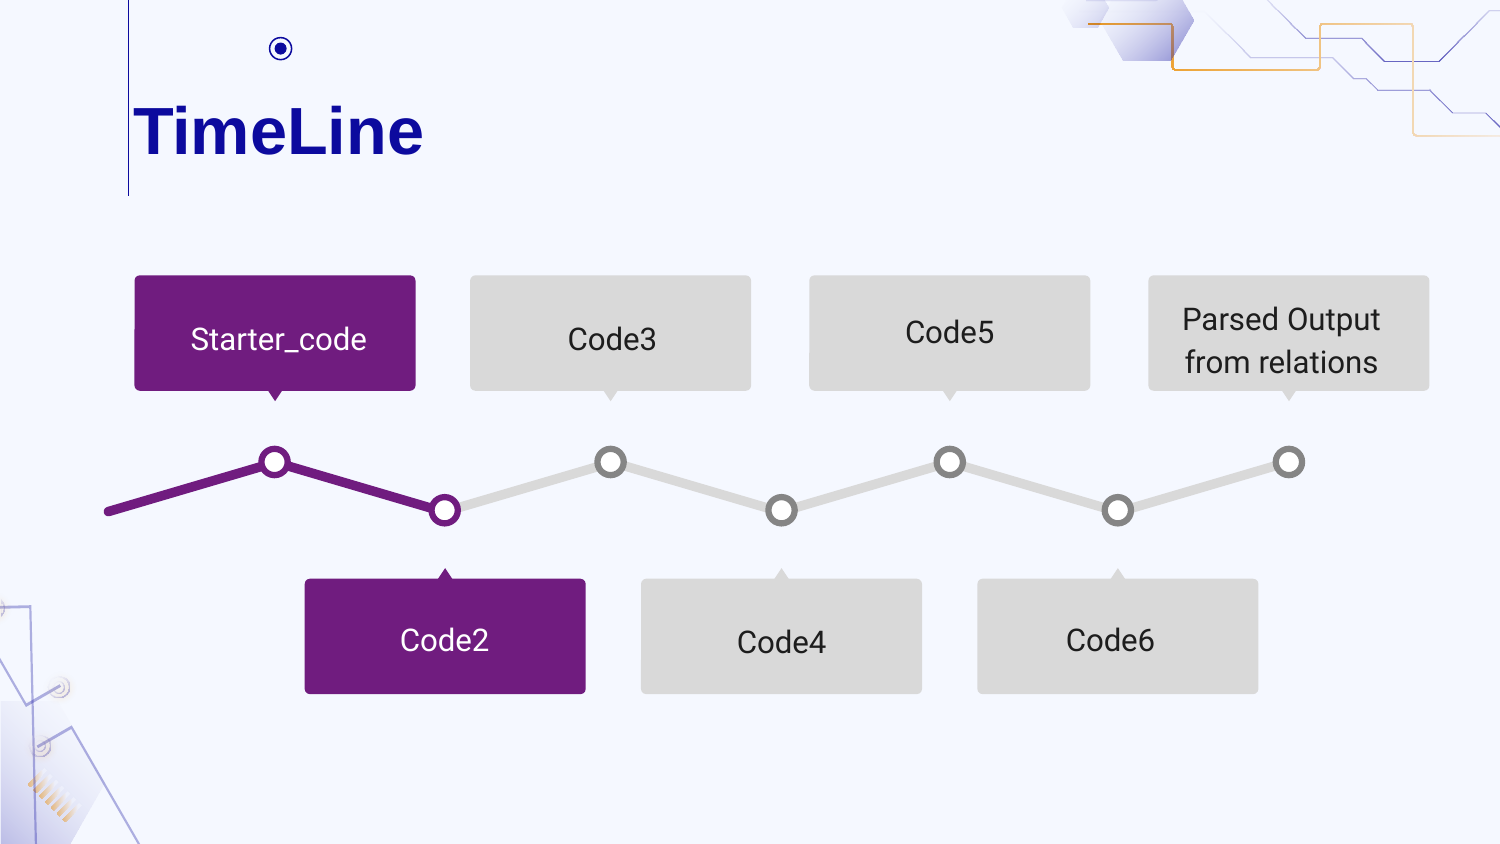

# TimeLine

Starter_code

Code3

Code5

Parsed Output from relations

Code2

Code4

Code6